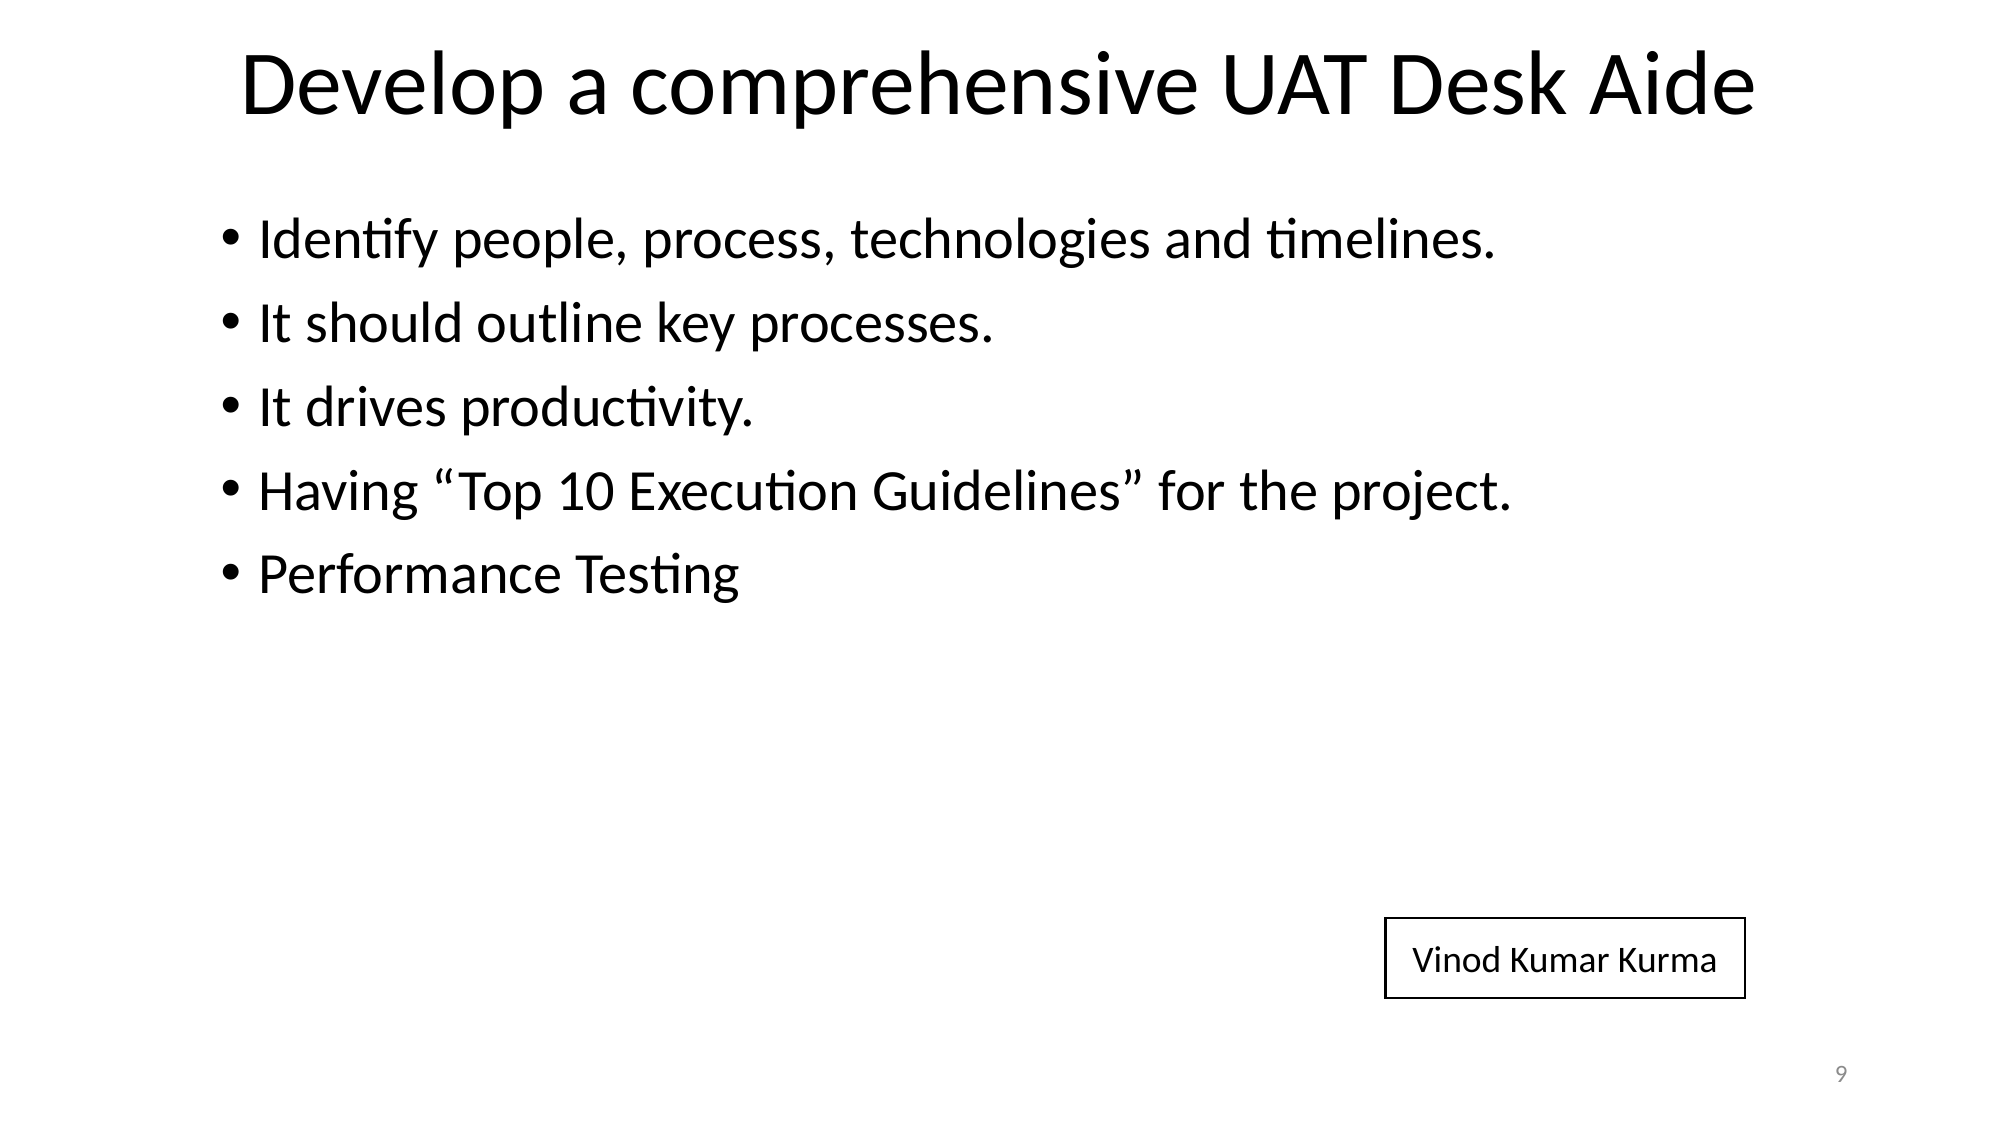

# Develop a comprehensive UAT Desk Aide
Identify people, process, technologies and timelines.
It should outline key processes.
It drives productivity.
Having “Top 10 Execution Guidelines” for the project.
Performance Testing
Vinod Kumar Kurma
9